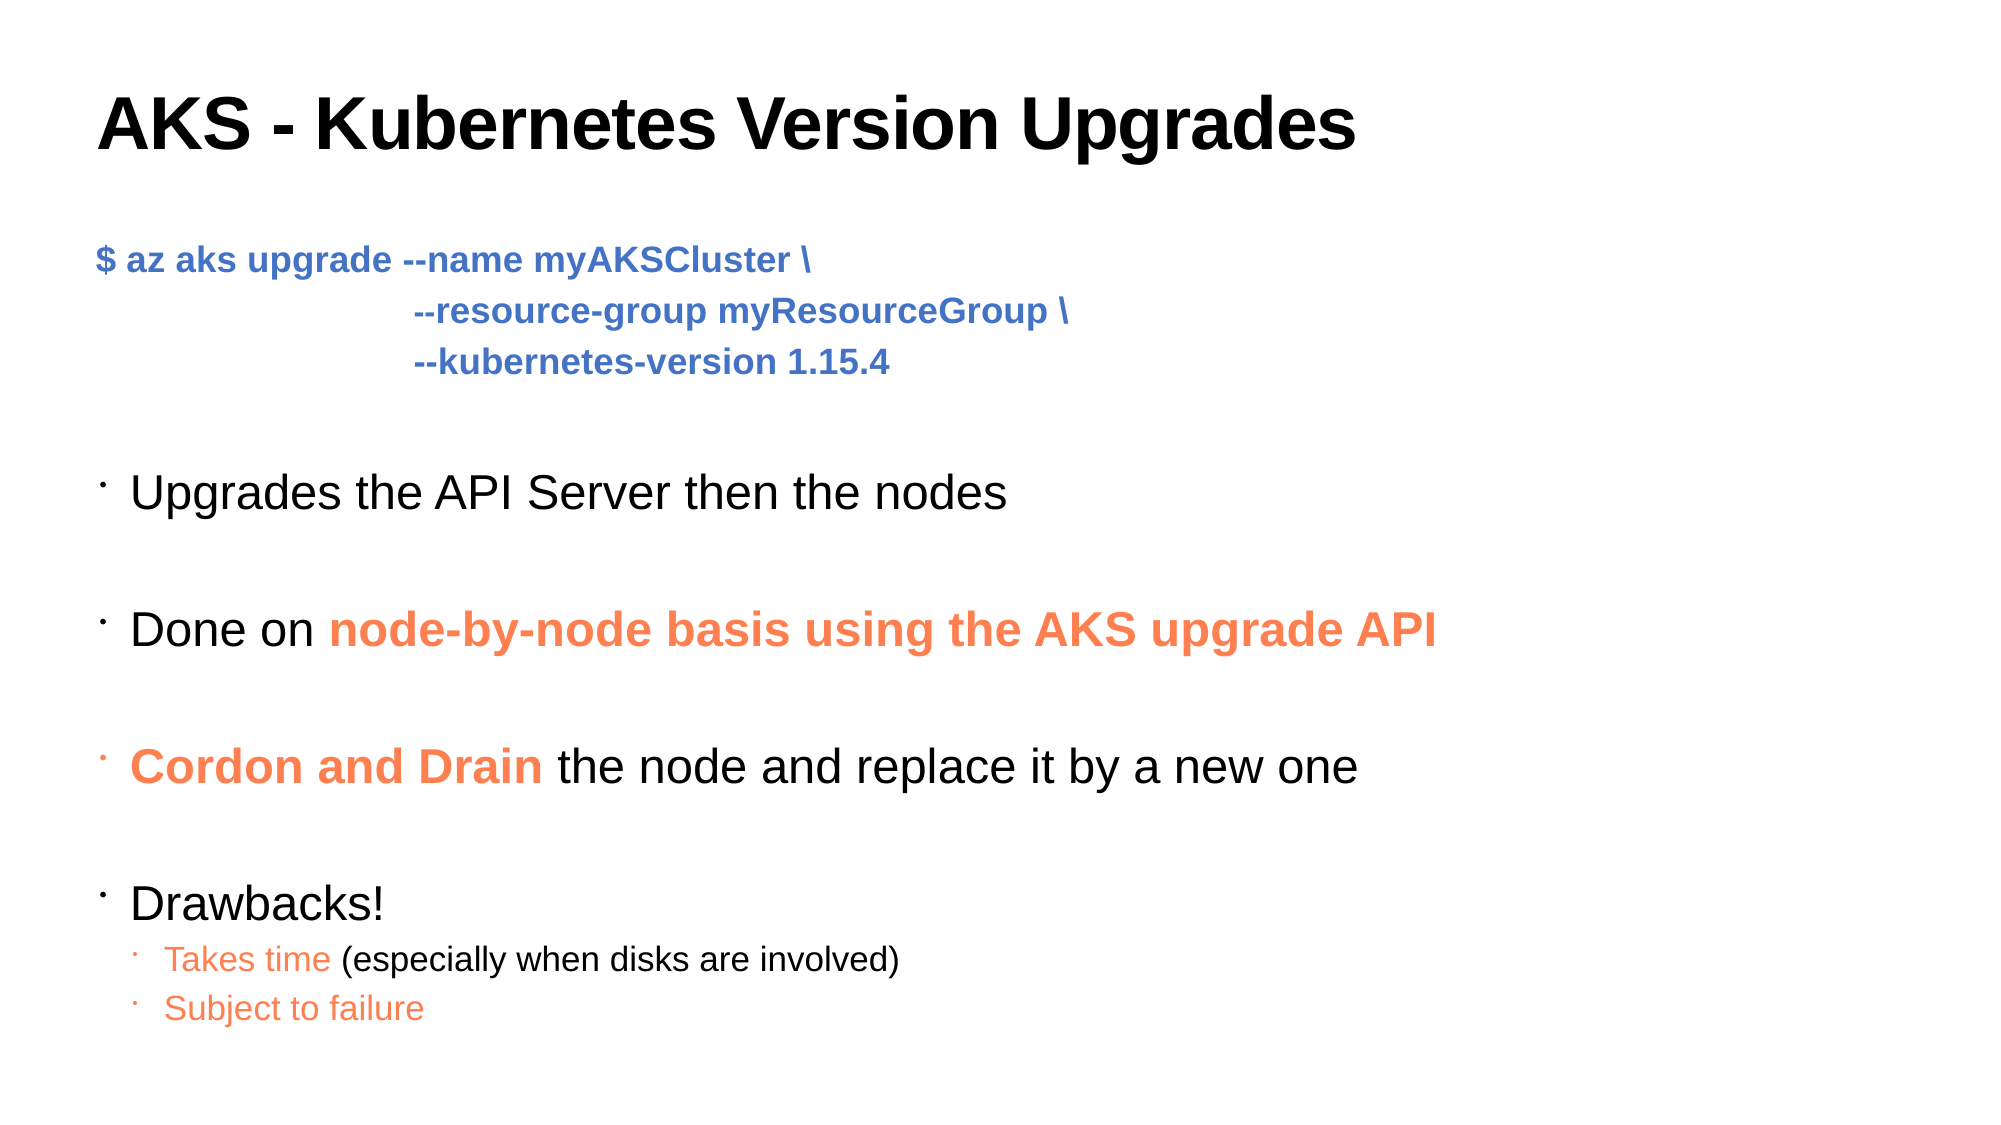

# AKS - Kubernetes Version Upgrades
$ az aks upgrade --name myAKSCluster \
                               --resource-group myResourceGroup \
                               --kubernetes-version 1.15.4

Upgrades the API Server then the nodes

Done on node-by-node basis using the AKS upgrade API

Cordon and Drain the node and replace it by a new one

Drawbacks!
Takes time (especially when disks are involved)
Subject to failure